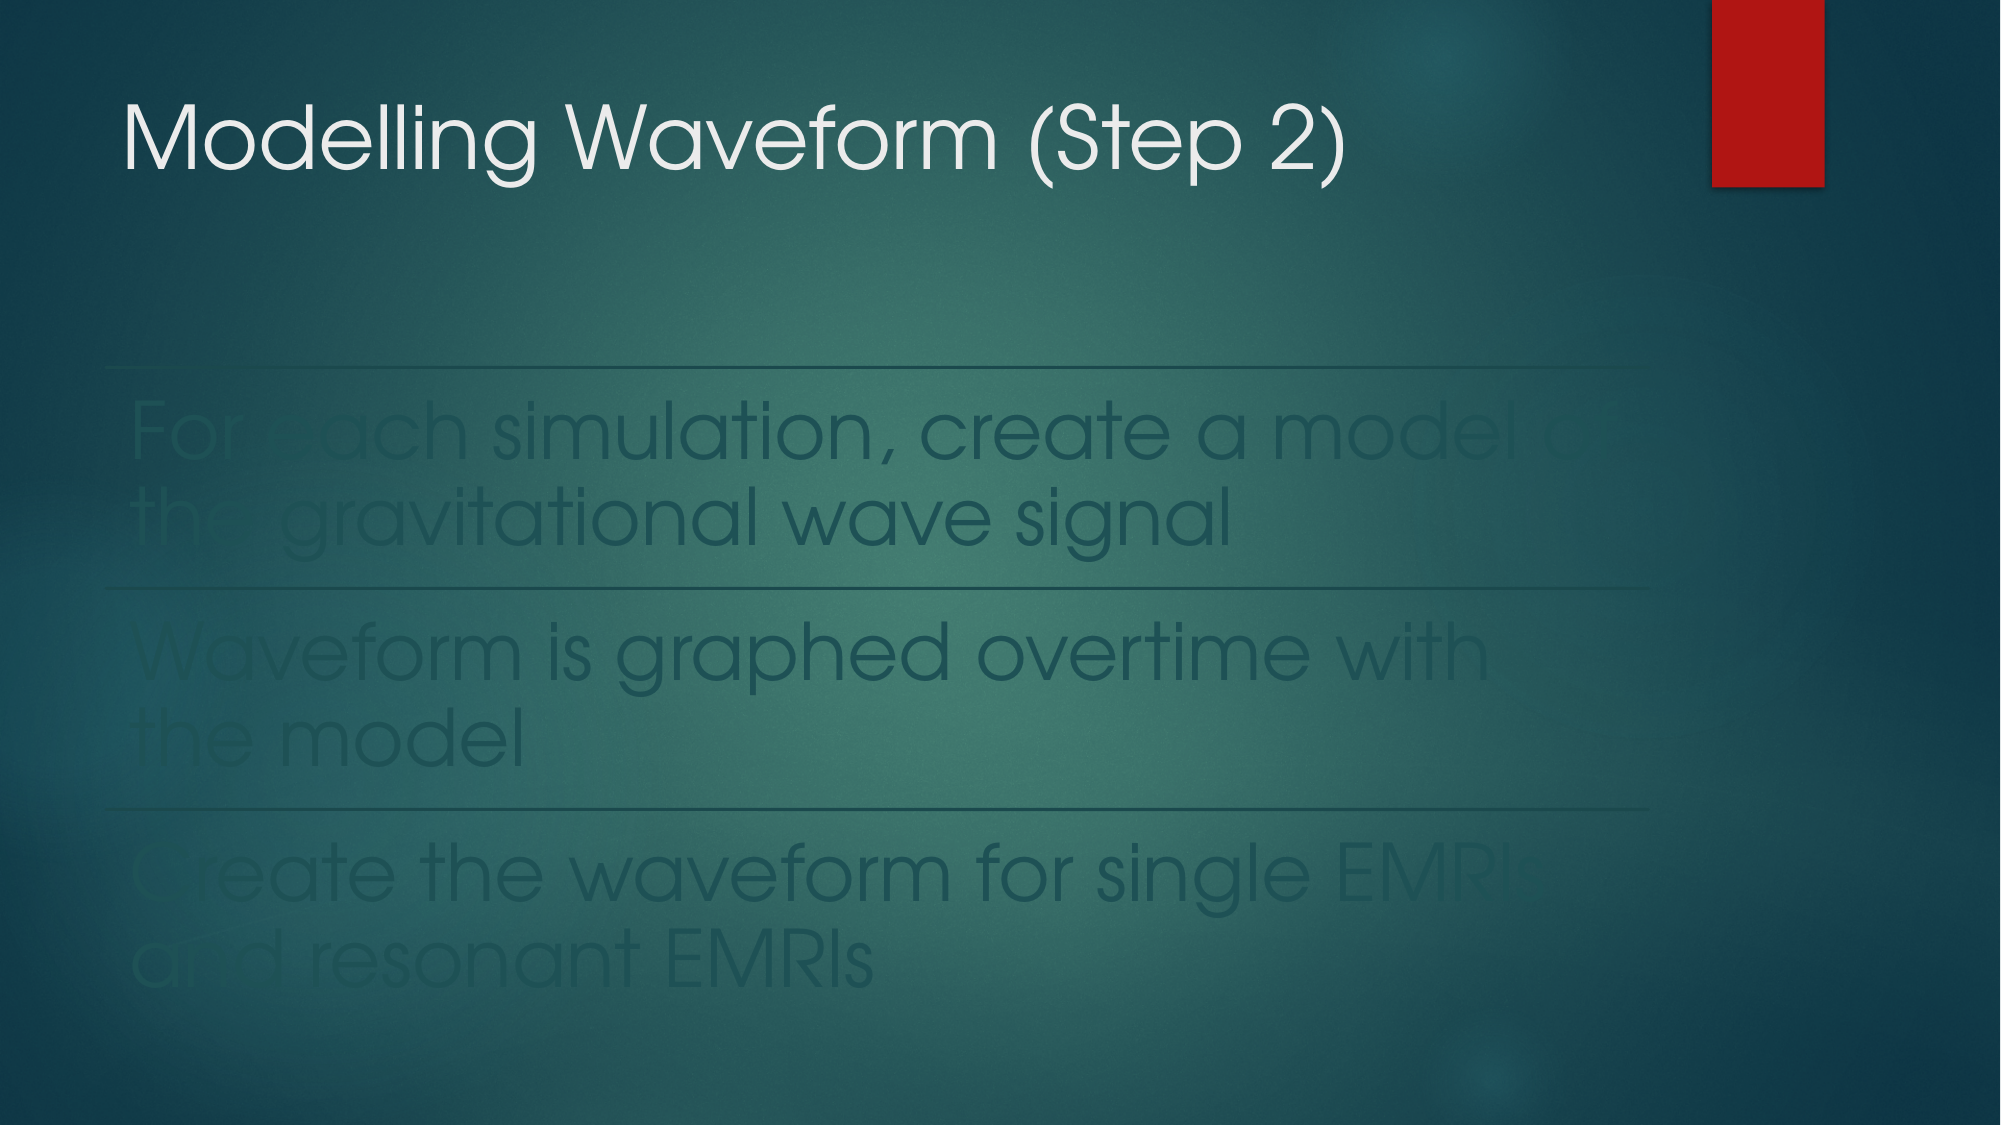

# Modelling Waveform (Step 2)
For each simulation, create a model of the gravitational wave signal
Waveform is graphed overtime with the model
Create the waveform for single EMRIs and resonant EMRIs